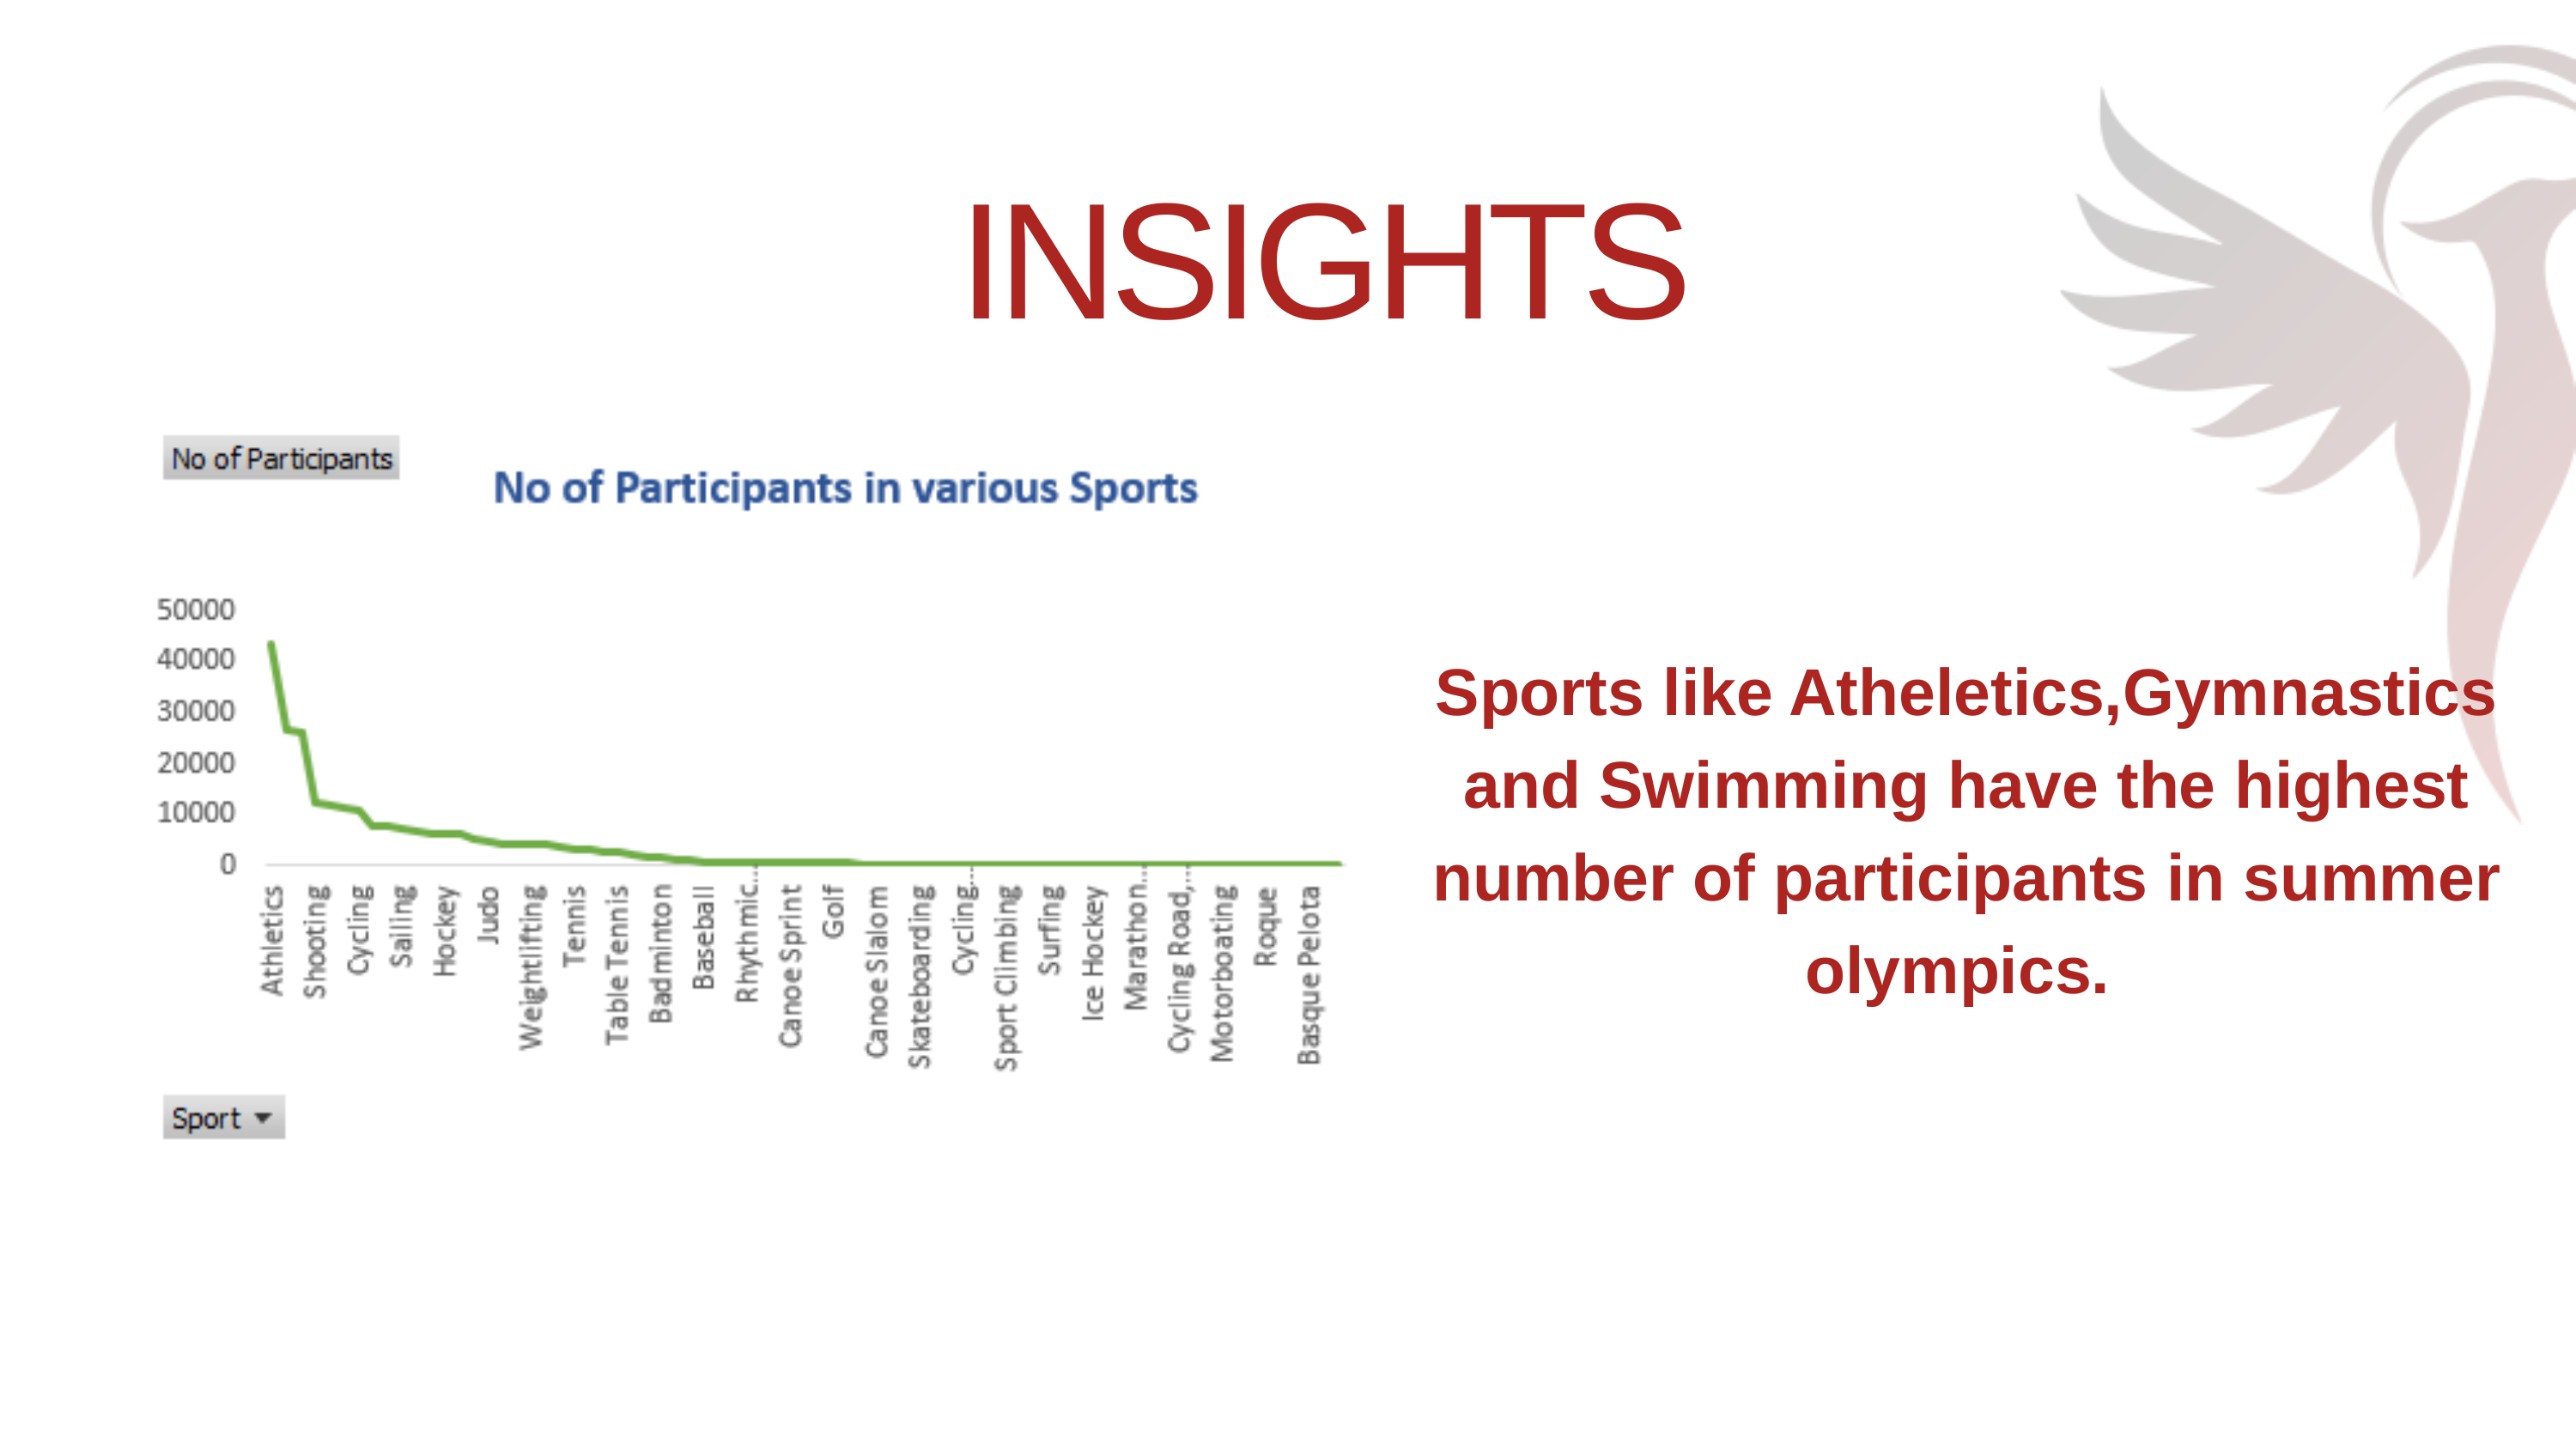

INSIGHTS

Sports like Atheletics,Gymnastics and Swimming have the highest number of participants in summer olympics.